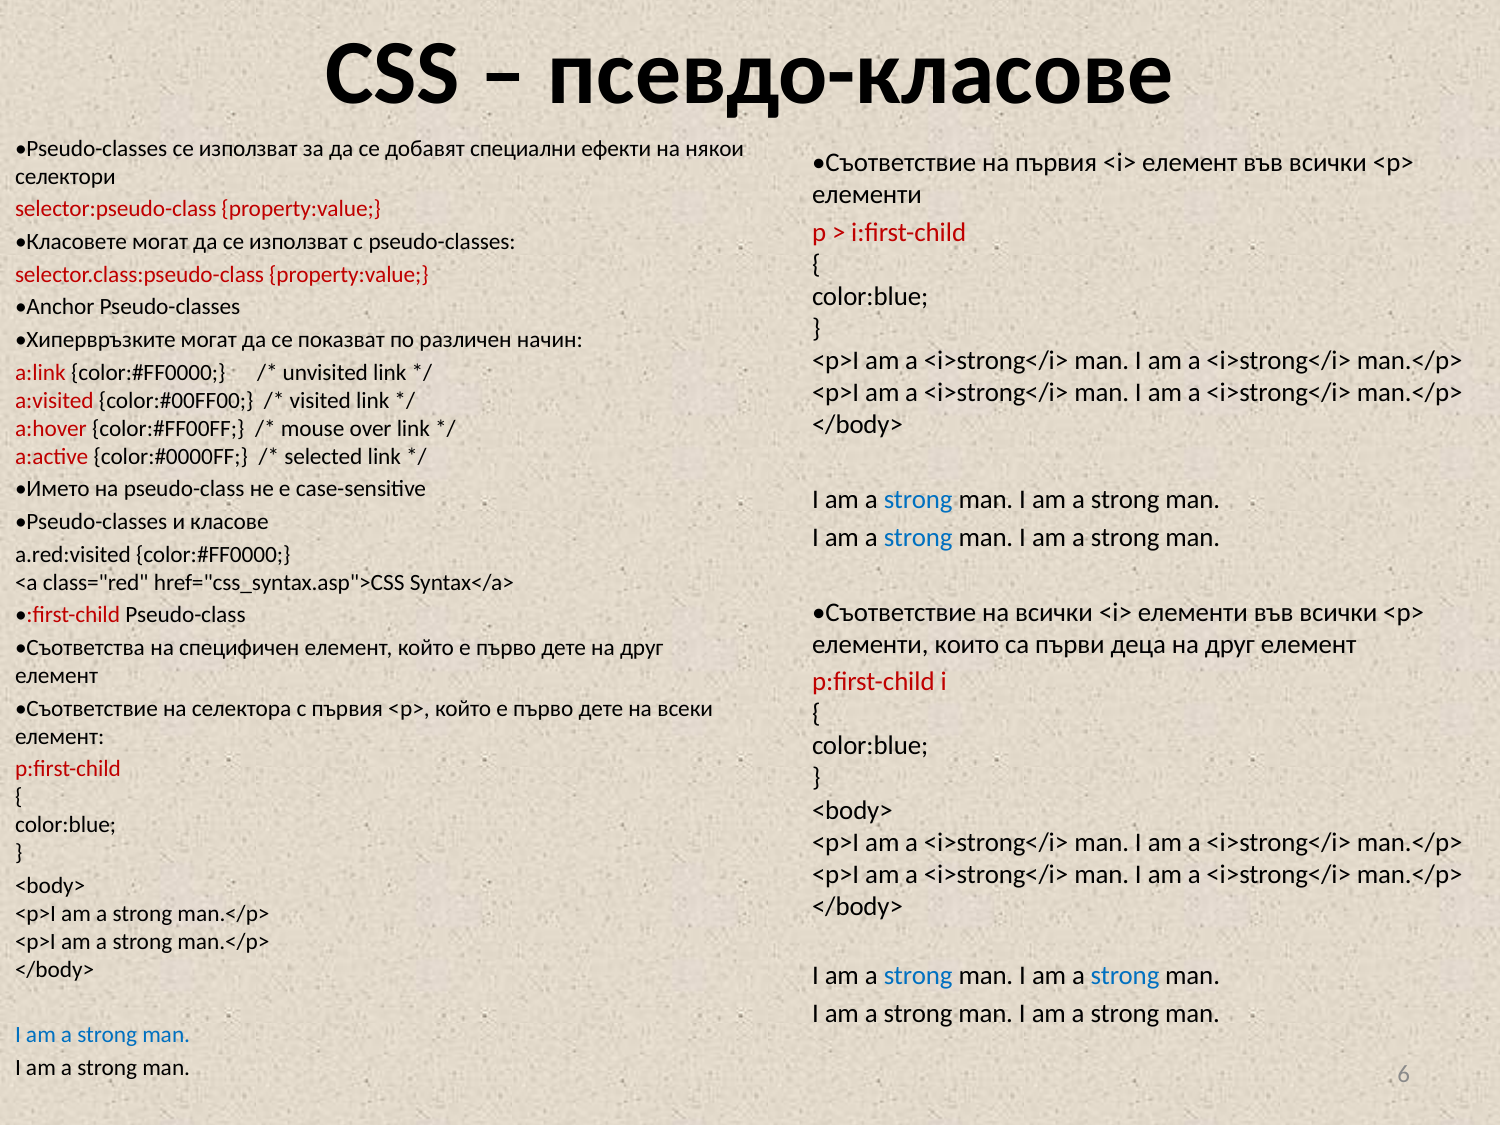

# CSS – псевдо-класове
•Pseudo-classes се използват за да се добавят специални ефекти на някои селектори
selector:pseudo-class {property:value;}
•Класовете могат да се използват с pseudo-classes:
selector.class:pseudo-class {property:value;}
•Anchor Pseudo-classes
•Хипервръзките могат да се показват по различен начин:
a:link {color:#FF0000;}      /* unvisited link */
a:visited {color:#00FF00;}  /* visited link */
a:hover {color:#FF00FF;}  /* mouse over link */
a:active {color:#0000FF;}  /* selected link */
•Името на pseudo-class не е case-sensitive
•Pseudo-classes и класове
a.red:visited {color:#FF0000;}
<a class="red" href="css_syntax.asp">CSS Syntax</a>
•:first-child Pseudo-class
•Съответства на специфичен елемент, който е първо дете на друг елемент
•Съответствие на селектора с първия <p>, който е първо дете на всеки елемент:
p:first-child
{
color:blue;
}
<body>
<p>I am a strong man.</p>
<p>I am a strong man.</p>
</body>

I am a strong man.
I am a strong man.
•Съответствие на първия <i> елемент във всички <p> елементи
p > i:first-child
{
color:blue;
}
<p>I am a <i>strong</i> man. I am a <i>strong</i> man.</p>
<p>I am a <i>strong</i> man. I am a <i>strong</i> man.</p>
</body>

I am a strong man. I am a strong man.
I am a strong man. I am a strong man.

•Съответствие на всички <i> елементи във всички <p> елементи, които са първи деца на друг елемент
p:first-child i
{
color:blue;
}
<body>
<p>I am a <i>strong</i> man. I am a <i>strong</i> man.</p>
<p>I am a <i>strong</i> man. I am a <i>strong</i> man.</p>
</body>
I am a strong man. I am a strong man.
I am a strong man. I am a strong man.

6